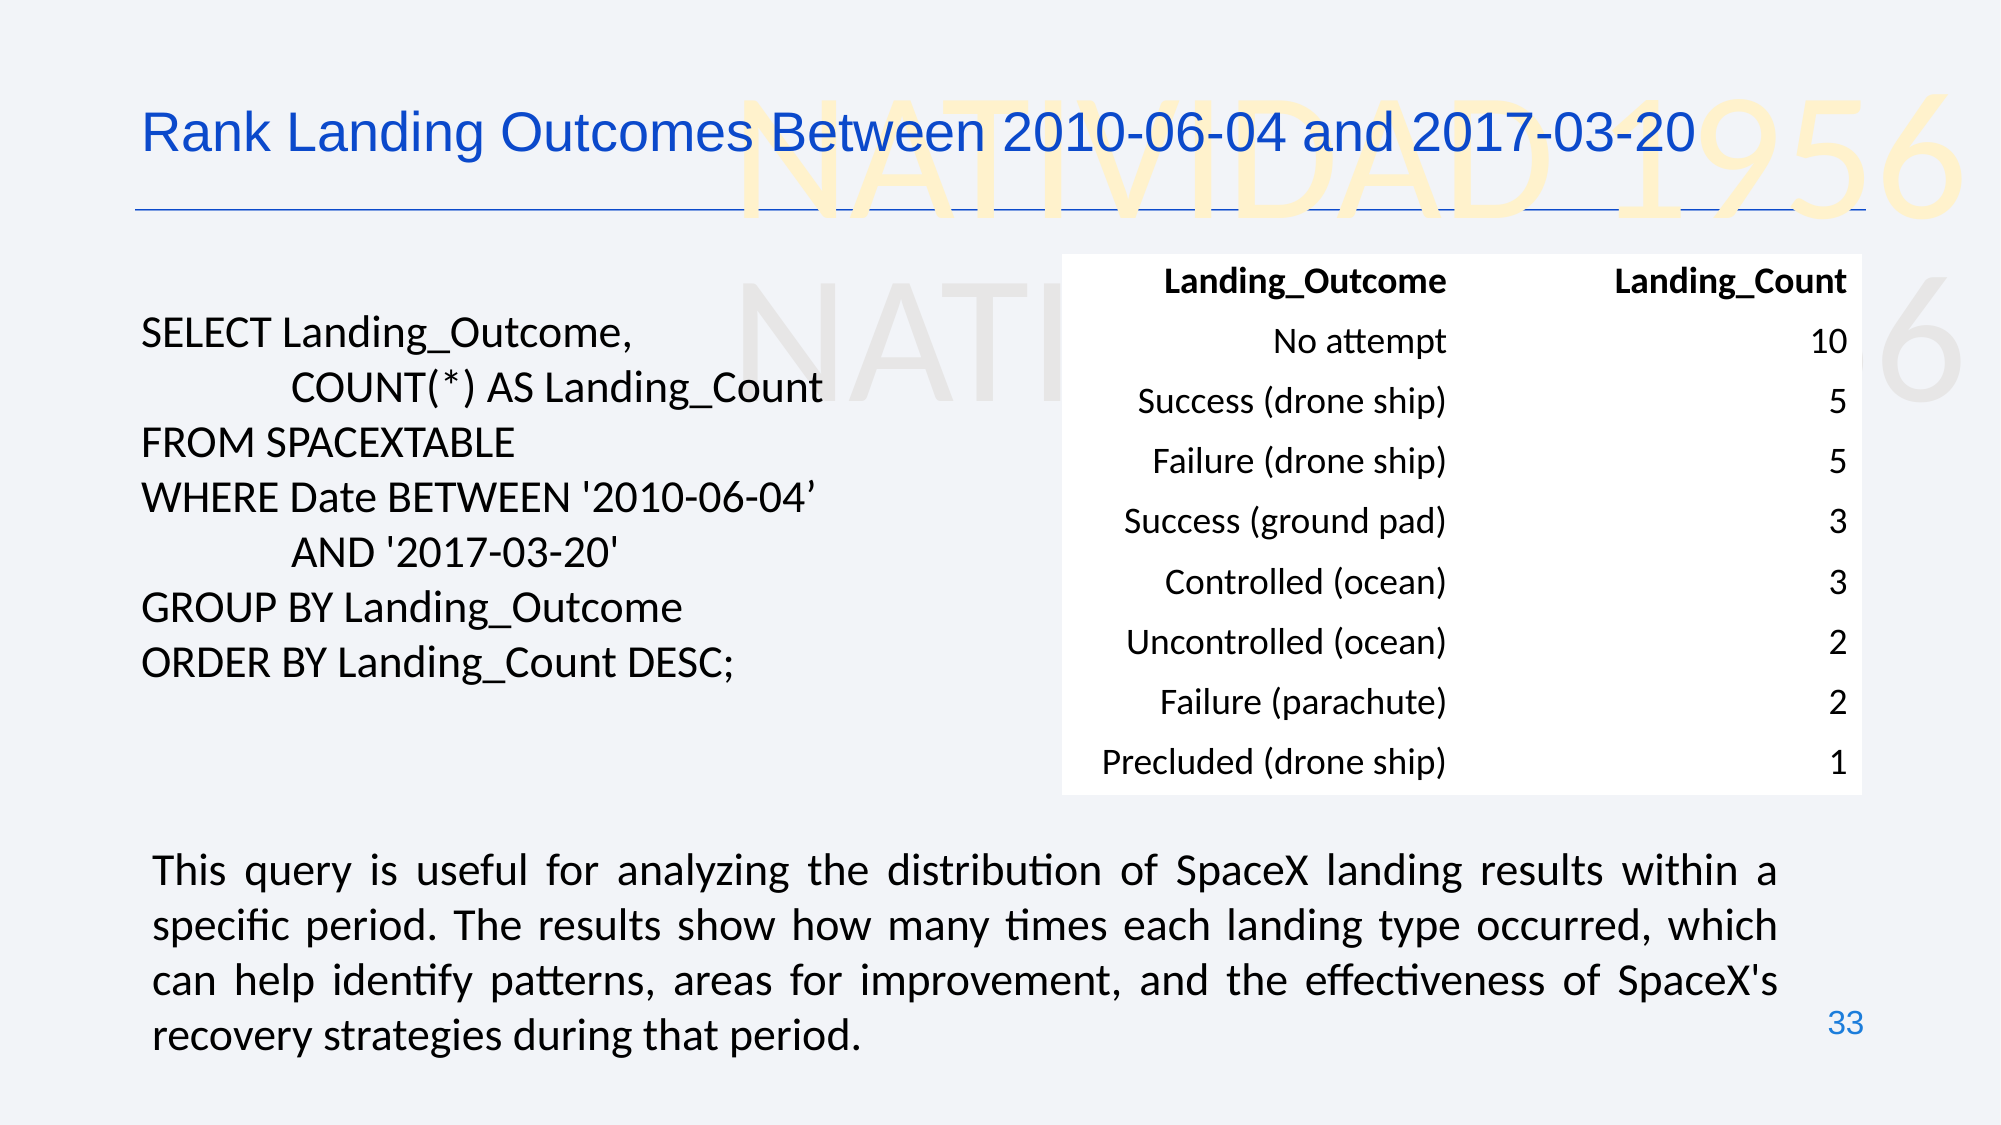

Rank Landing Outcomes Between 2010-06-04 and 2017-03-20
| Landing\_Outcome | Landing\_Count |
| --- | --- |
| No attempt | 10 |
| Success (drone ship) | 5 |
| Failure (drone ship) | 5 |
| Success (ground pad) | 3 |
| Controlled (ocean) | 3 |
| Uncontrolled (ocean) | 2 |
| Failure (parachute) | 2 |
| Precluded (drone ship) | 1 |
SELECT Landing_Outcome,
	COUNT(*) AS Landing_Count
FROM SPACEXTABLE
WHERE Date BETWEEN '2010-06-04’
	AND '2017-03-20'
GROUP BY Landing_Outcome
ORDER BY Landing_Count DESC;
This query is useful for analyzing the distribution of SpaceX landing results within a specific period. The results show how many times each landing type occurred, which can help identify patterns, areas for improvement, and the effectiveness of SpaceX's recovery strategies during that period.
33